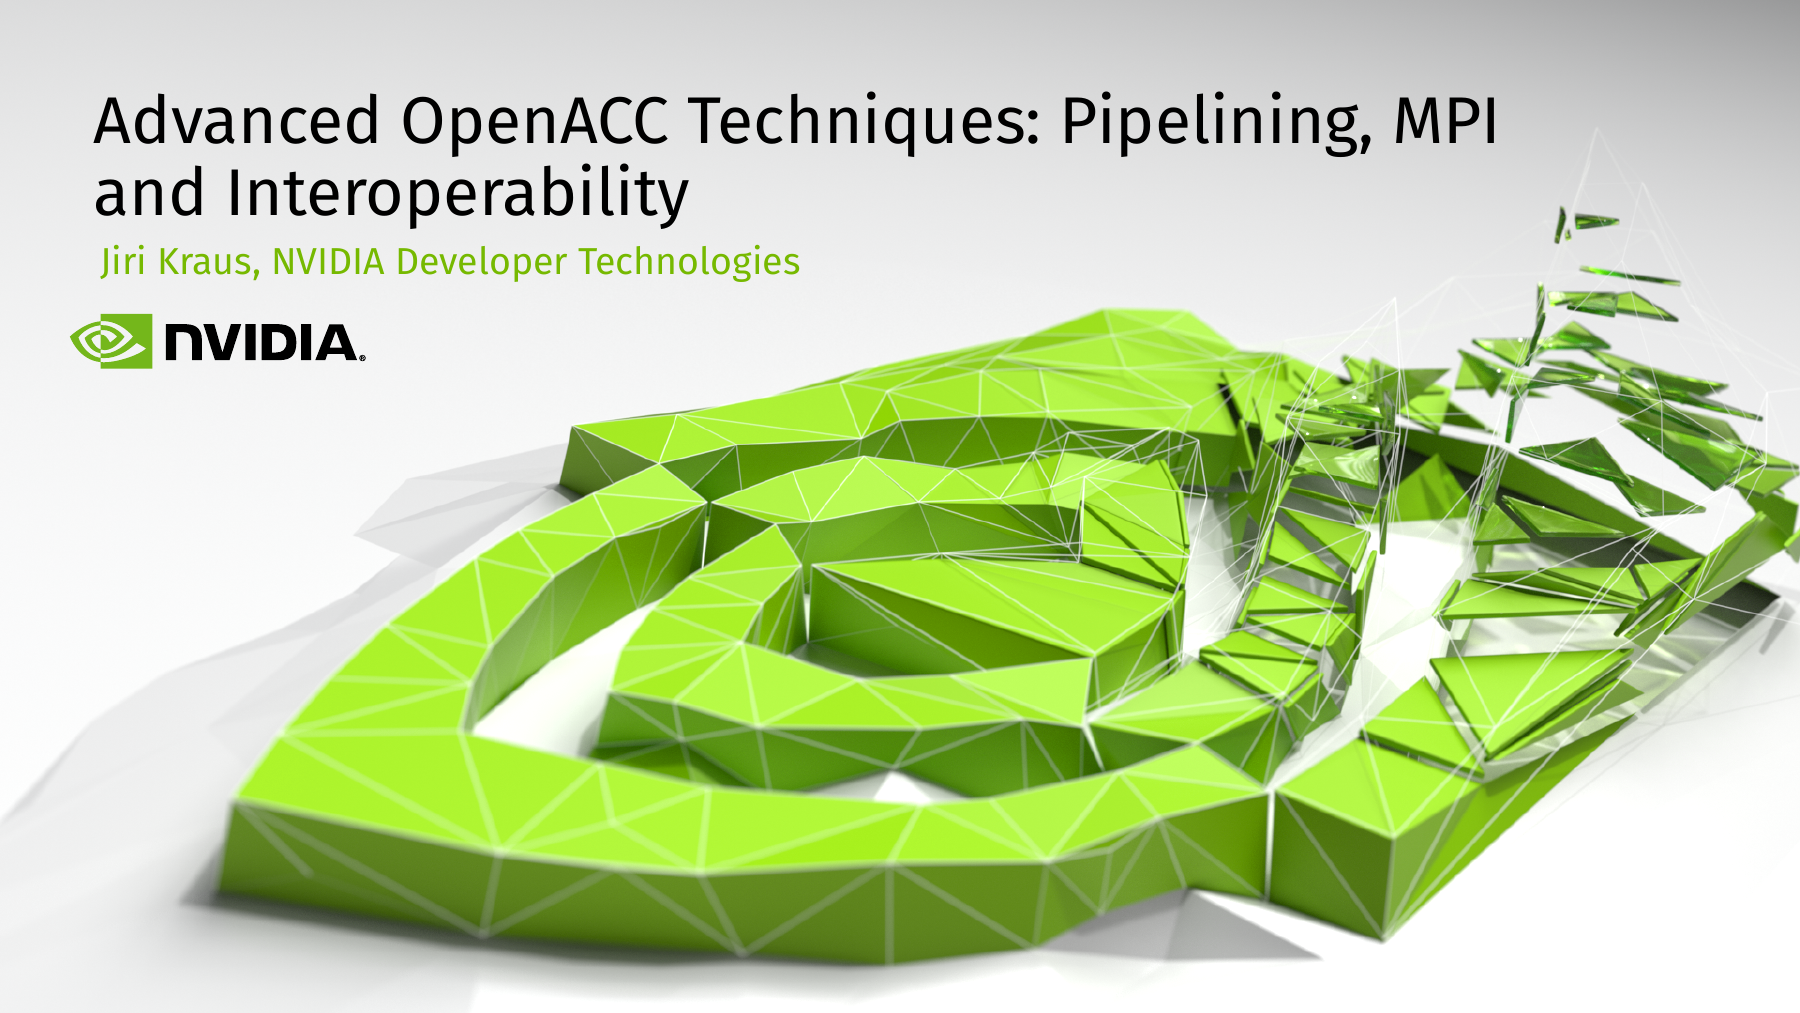

# Advanced OpenACC Techniques: Pipelining, MPI and Interoperability
Jiri Kraus, NVIDIA Developer Technologies